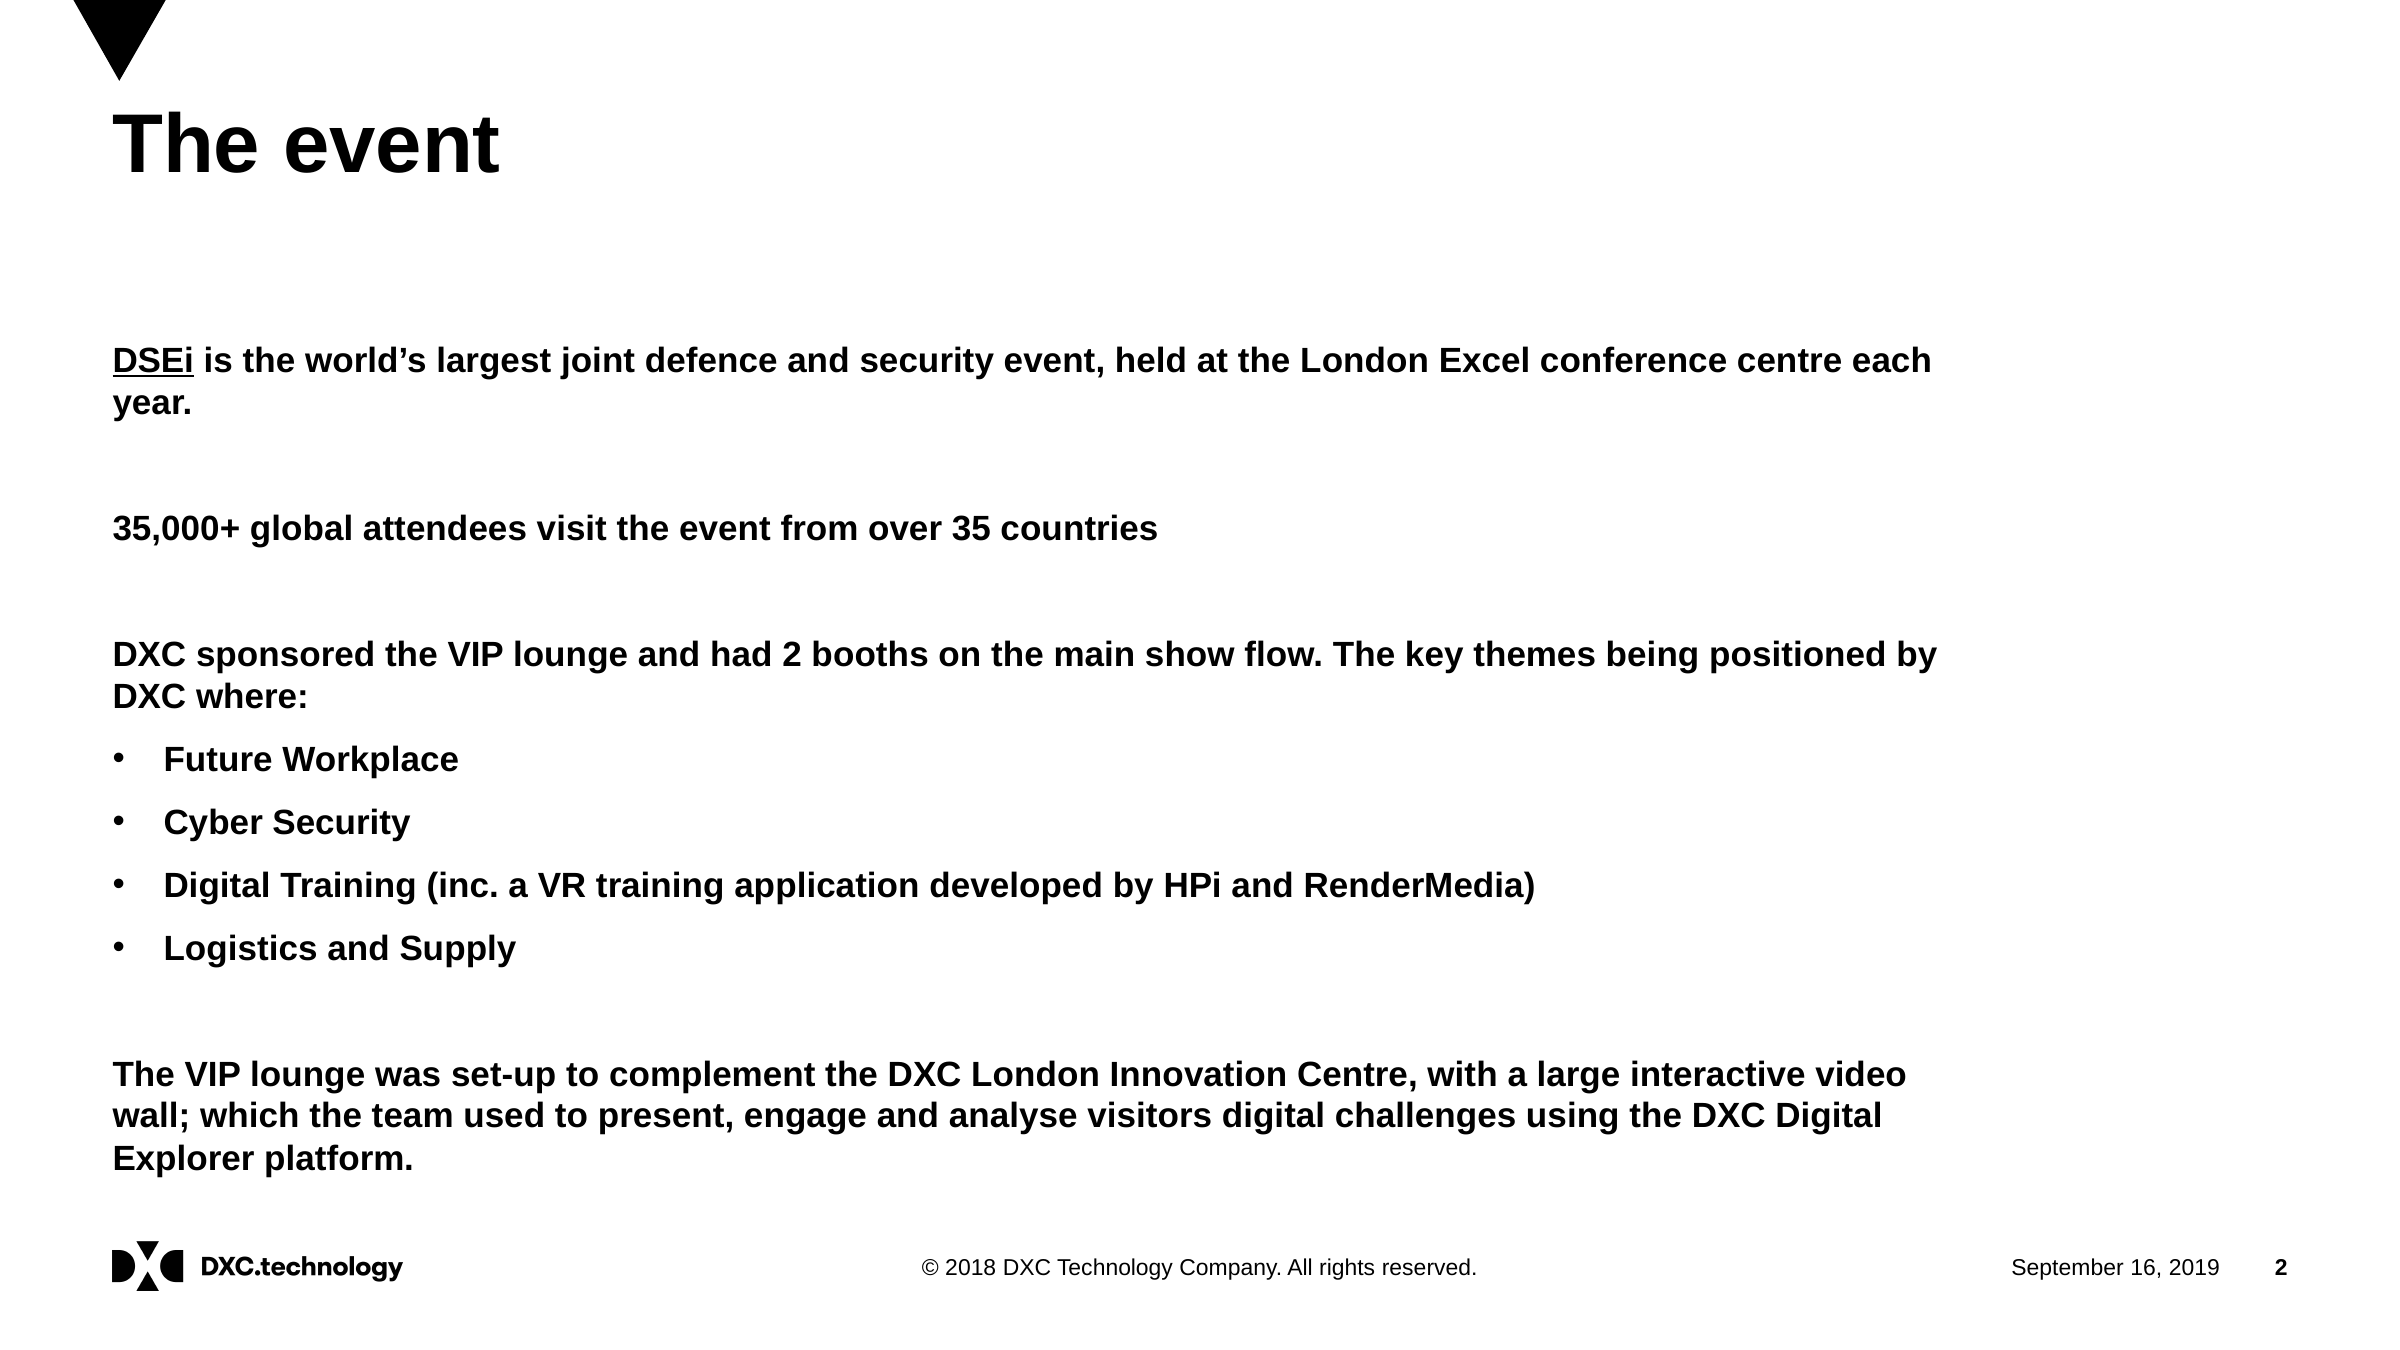

# The event
DSEi is the world’s largest joint defence and security event, held at the London Excel conference centre each year.

35,000+ global attendees visit the event from over 35 countries

DXC sponsored the VIP lounge and had 2 booths on the main show flow. The key themes being positioned by DXC where:
Future Workplace
Cyber Security
Digital Training (inc. a VR training application developed by HPi and RenderMedia)
Logistics and Supply

The VIP lounge was set-up to complement the DXC London Innovation Centre, with a large interactive video wall; which the team used to present, engage and analyse visitors digital challenges using the DXC Digital Explorer platform.